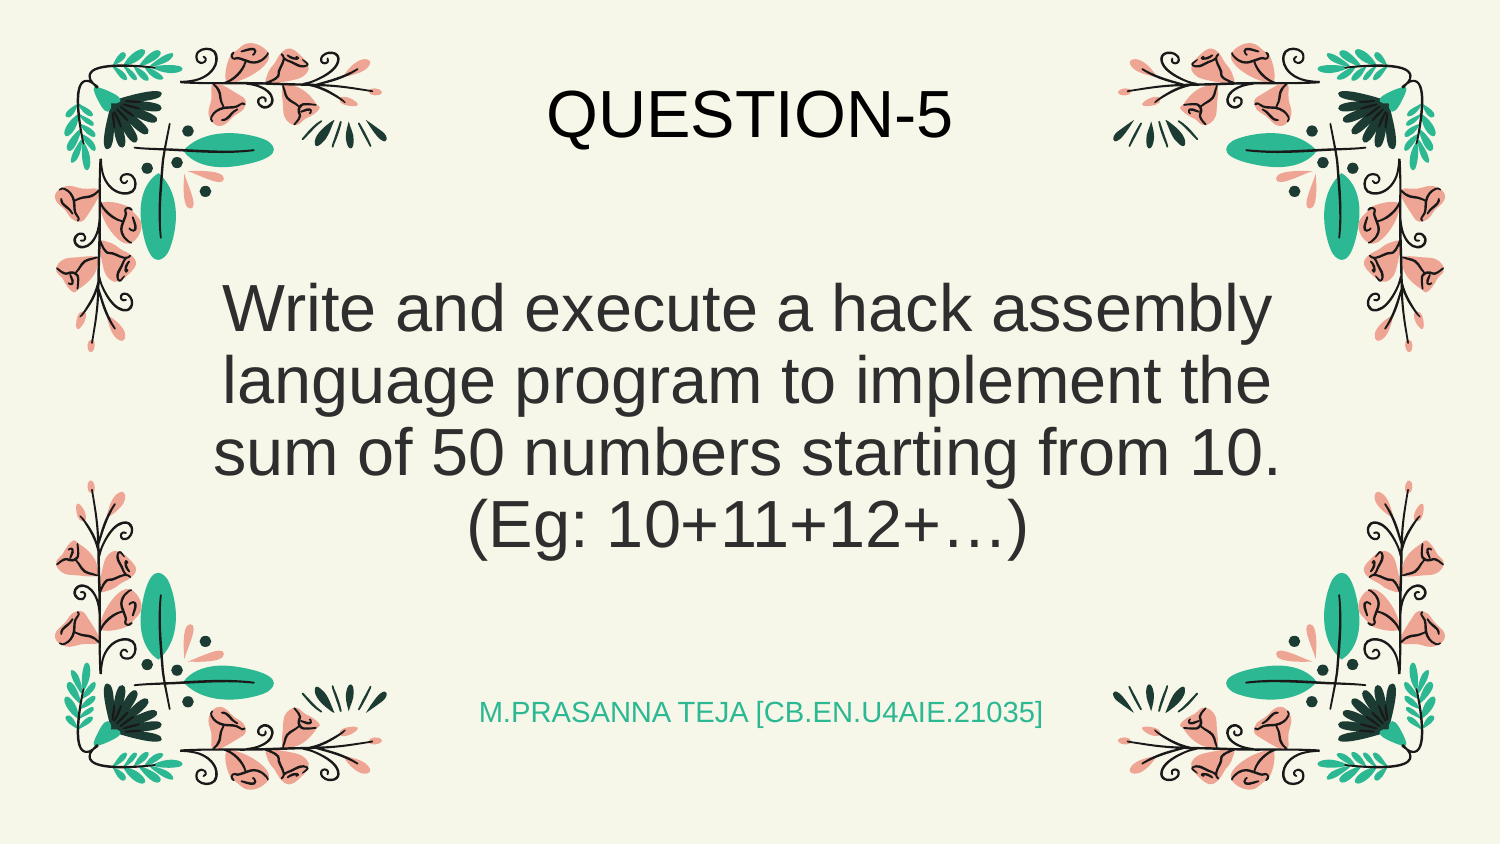

QUESTION-5
# Write and execute a hack assembly language program to implement the sum of 50 numbers starting from 10. (Eg: 10+11+12+…)
M.PRASANNA TEJA [CB.EN.U4AIE.21035]